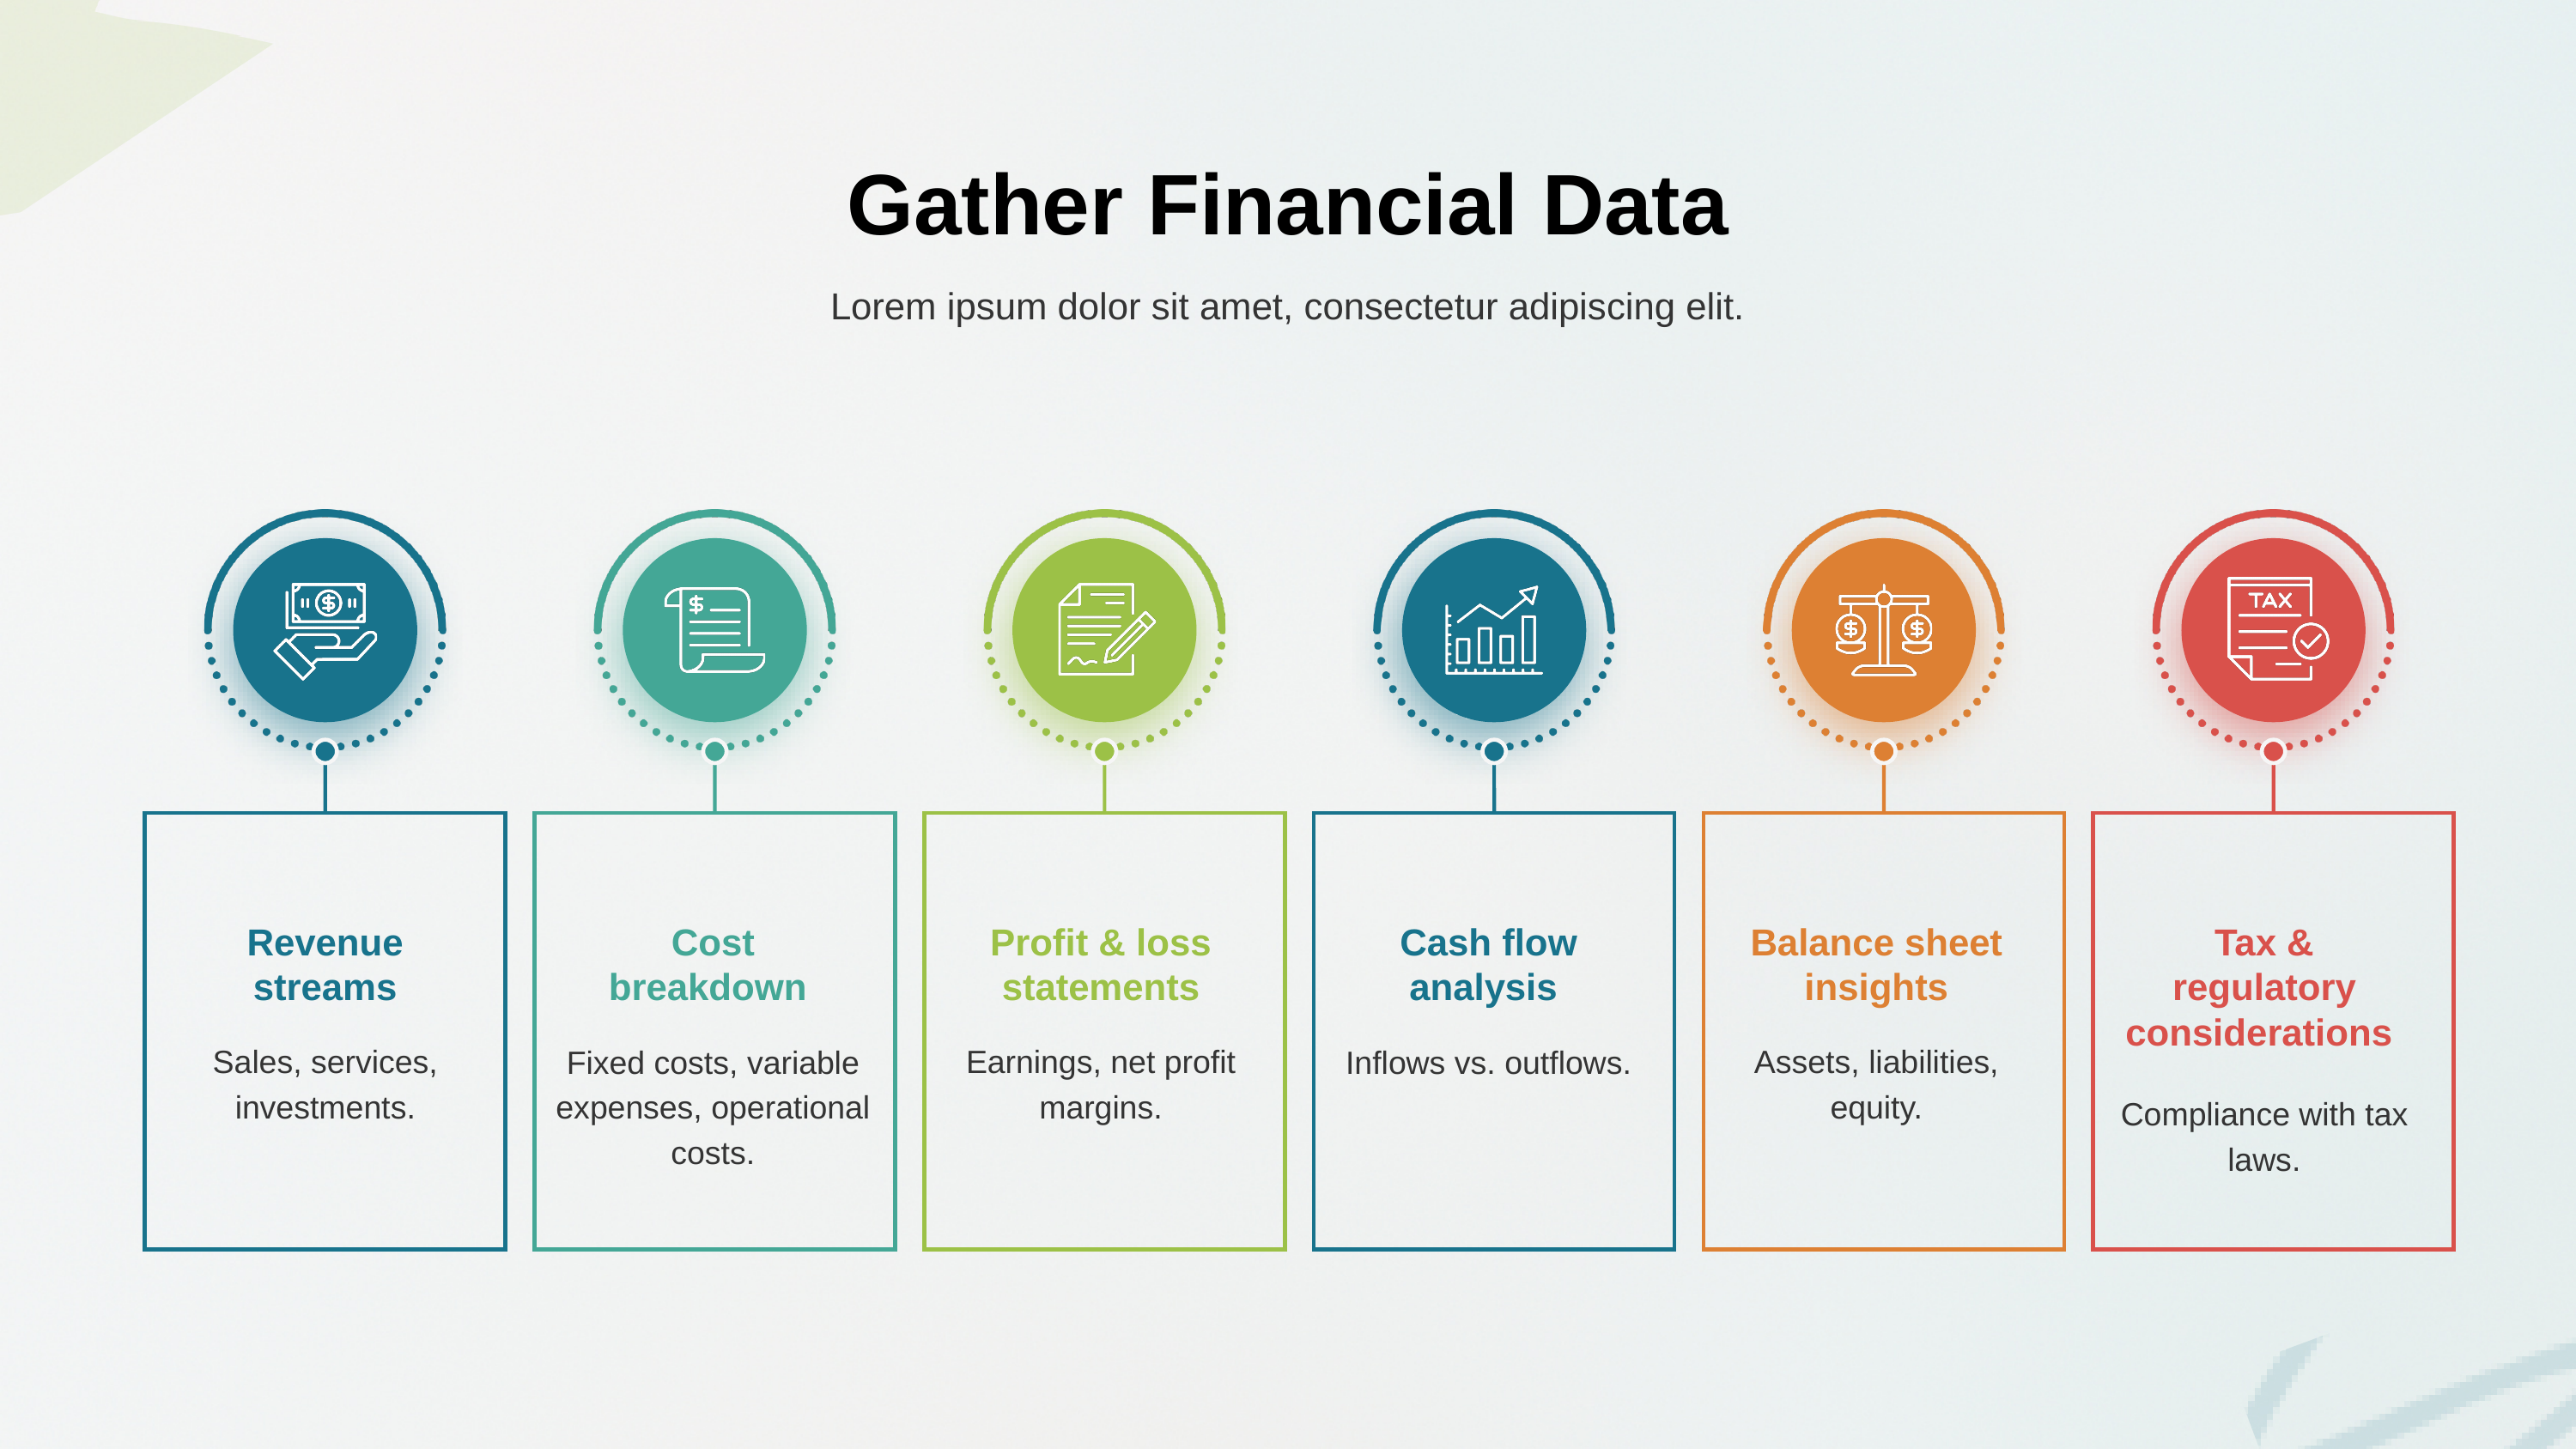

Gather Financial Data
Lorem ipsum dolor sit amet, consectetur adipiscing elit.

Revenue streams
Sales, services, investments.
Cost breakdown
Fixed costs, variable expenses, operational costs.
Profit & loss statements
Earnings, net profit margins.
Cash flow analysis
Inflows vs. outflows.
Balance sheet insights
Assets, liabilities, equity.
Tax & regulatory considerations
Compliance with tax laws.